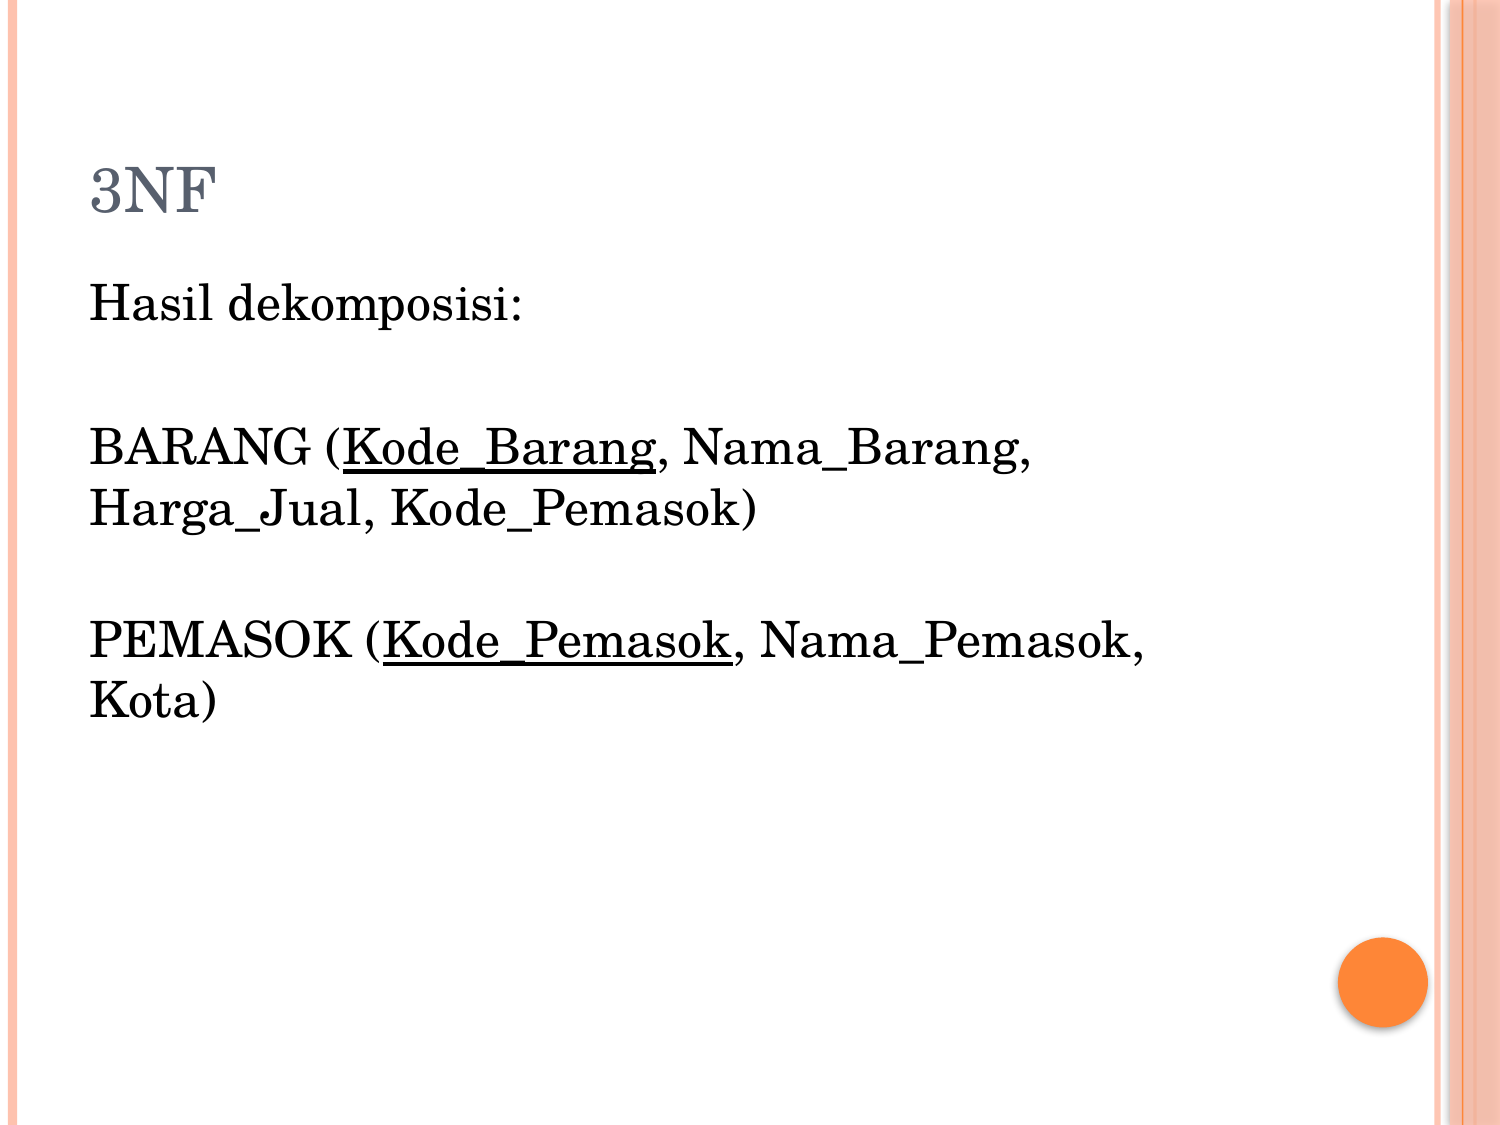

# 3NF
Hasil dekomposisi:

BARANG (Kode_Barang, Nama_Barang, Harga_Jual, Kode_Pemasok)
PEMASOK (Kode_Pemasok, Nama_Pemasok, Kota)